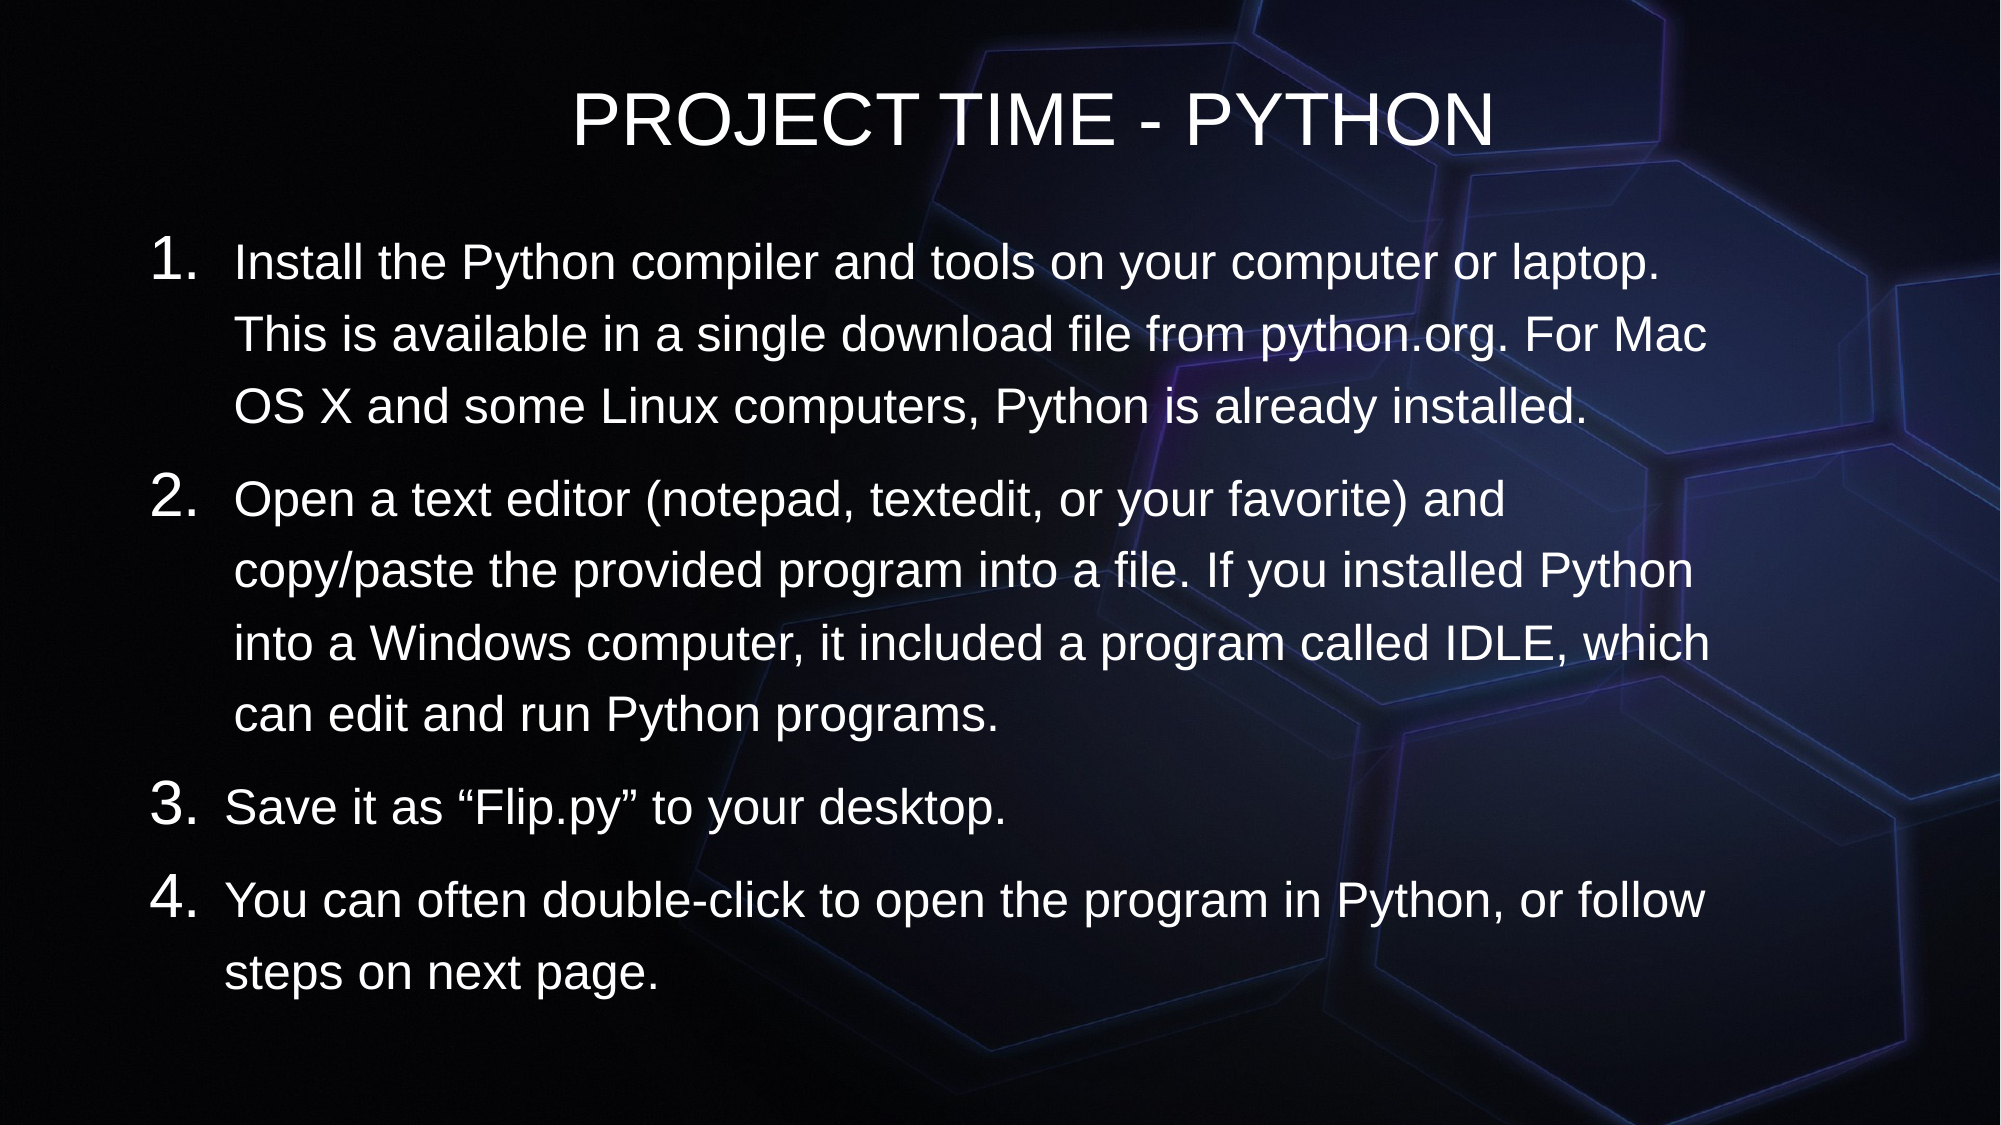

# Project Time - Python
Install the Python compiler and tools on your computer or laptop. This is available in a single download file from python.org. For Mac OS X and some Linux computers, Python is already installed.
Open a text editor (notepad, textedit, or your favorite) and copy/paste the provided program into a file. If you installed Python into a Windows computer, it included a program called IDLE, which can edit and run Python programs.
Save it as “Flip.py” to your desktop.
You can often double-click to open the program in Python, or follow steps on next page.